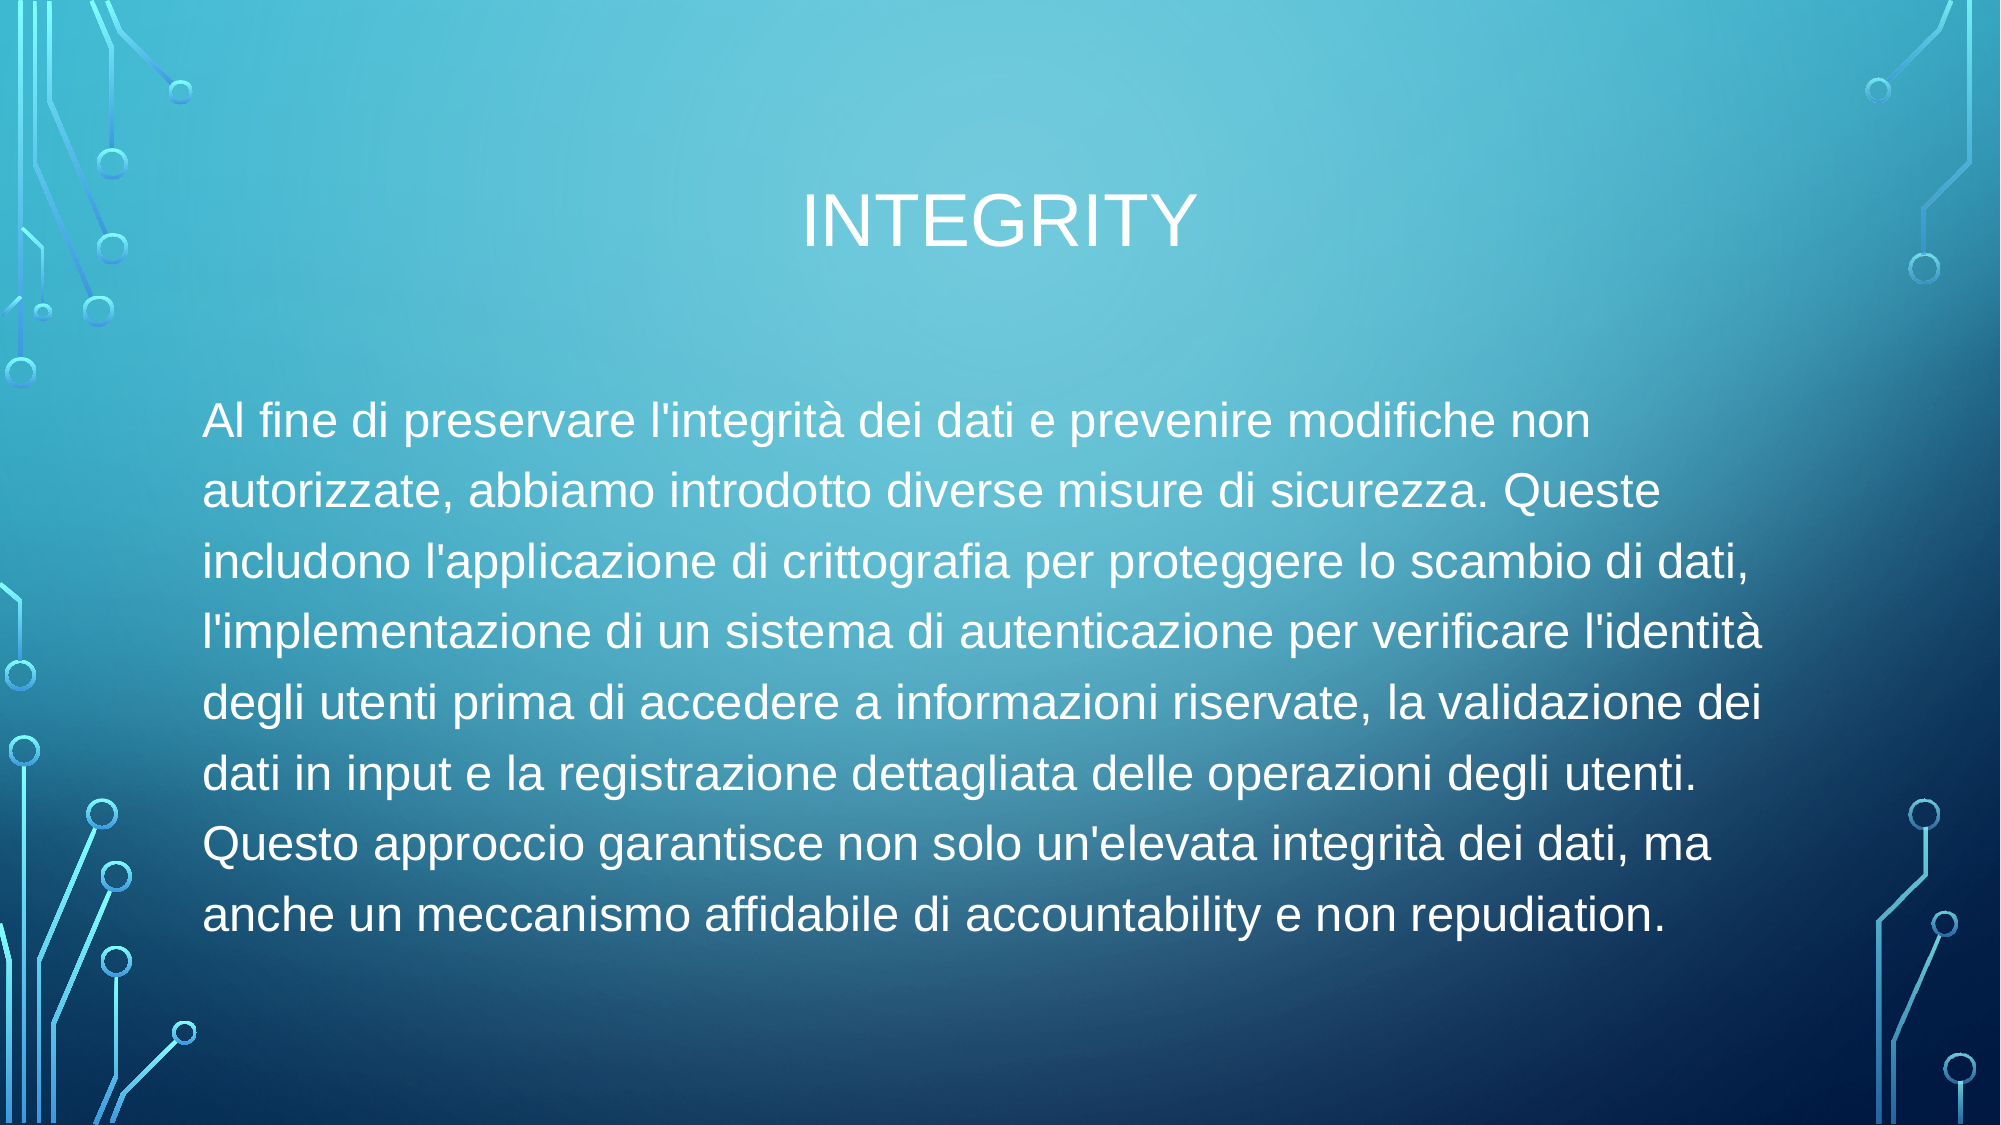

# Integrity
Al fine di preservare l'integrità dei dati e prevenire modifiche non autorizzate, abbiamo introdotto diverse misure di sicurezza. Queste includono l'applicazione di crittografia per proteggere lo scambio di dati, l'implementazione di un sistema di autenticazione per verificare l'identità degli utenti prima di accedere a informazioni riservate, la validazione dei dati in input e la registrazione dettagliata delle operazioni degli utenti. Questo approccio garantisce non solo un'elevata integrità dei dati, ma anche un meccanismo affidabile di accountability e non repudiation.